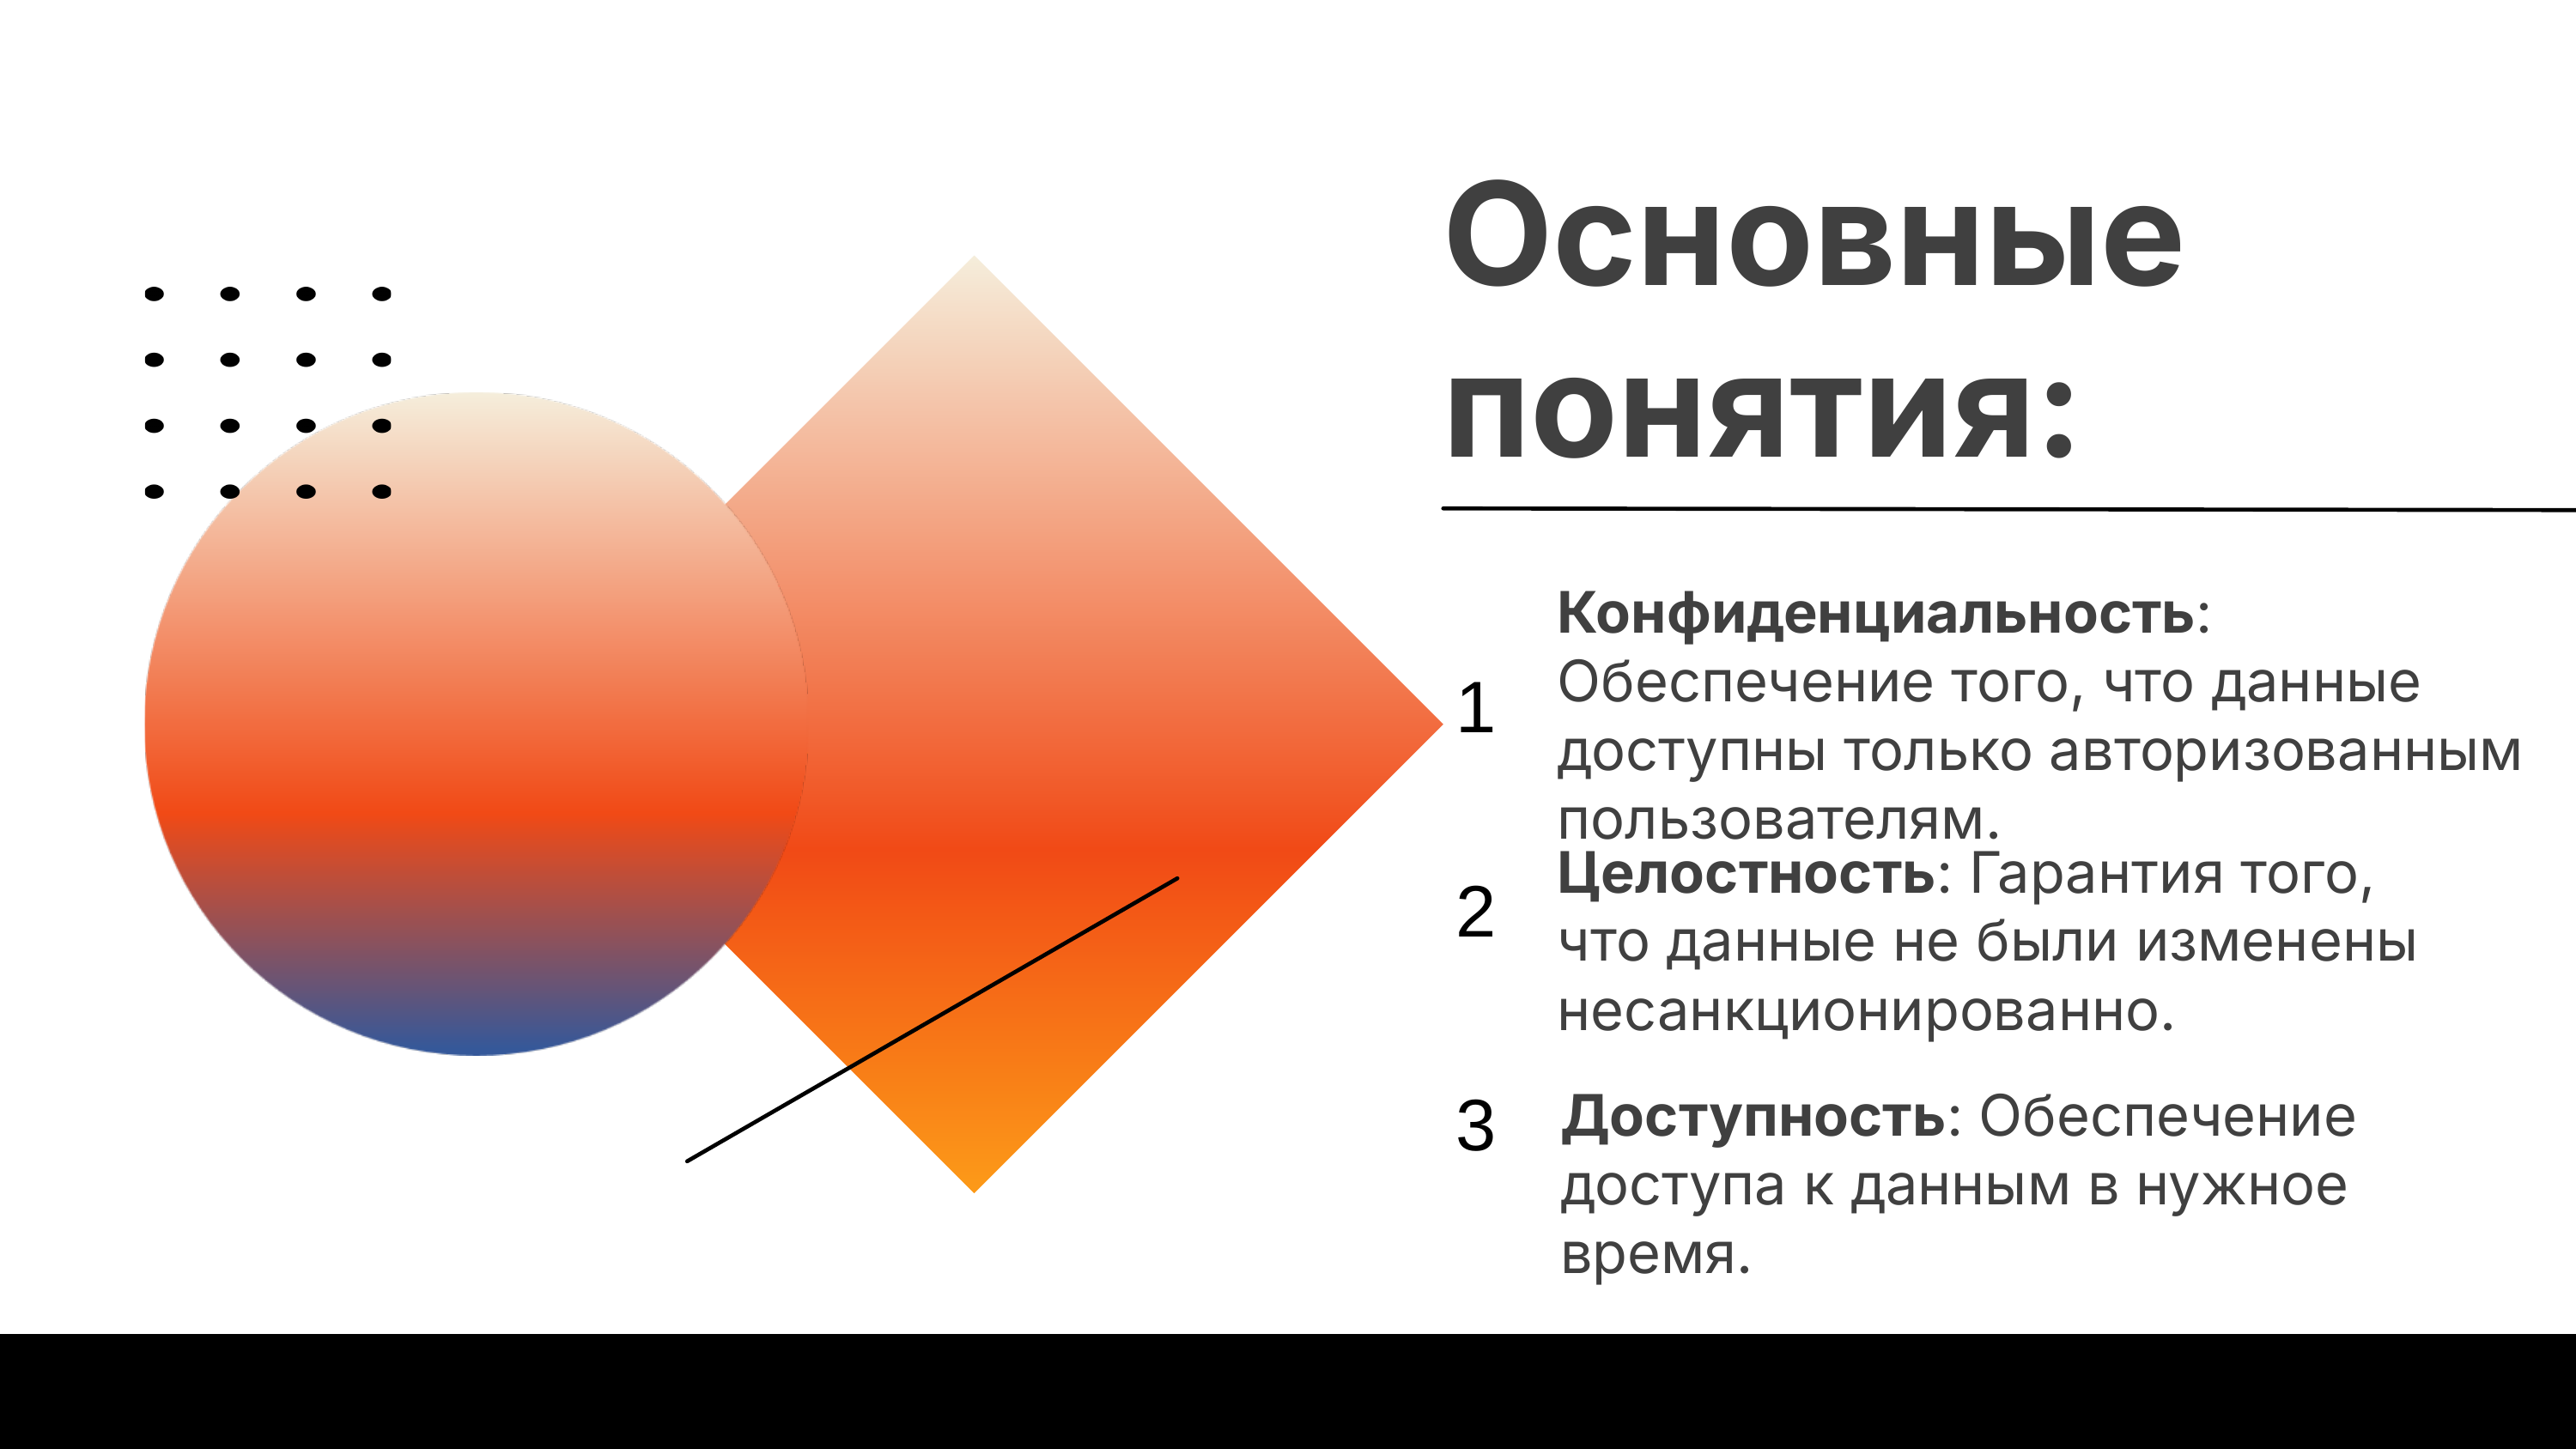

Основные понятия:

Конфиденциальность: Обеспечение того, что данные доступны только авторизованным пользователям.
1
Целостность: Гарантия того, что данные не были изменены несанкционированно.
2

3
Доступность: Обеспечение доступа к данным в нужное время.